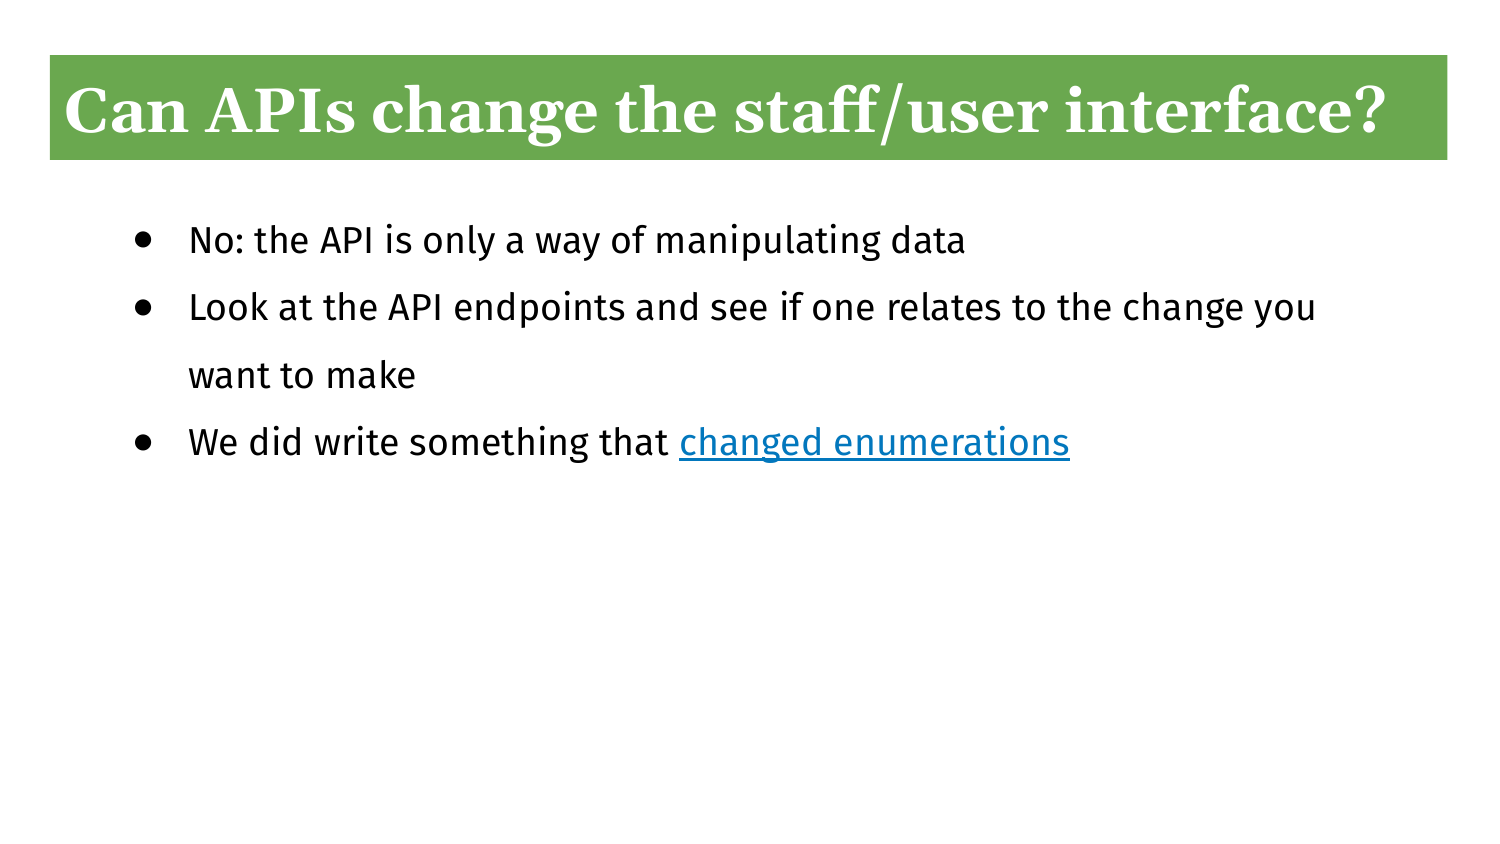

# Can APIs change the staff/user interface?
No: the API is only a way of manipulating data
Look at the API endpoints and see if one relates to the change you want to make
We did write something that changed enumerations